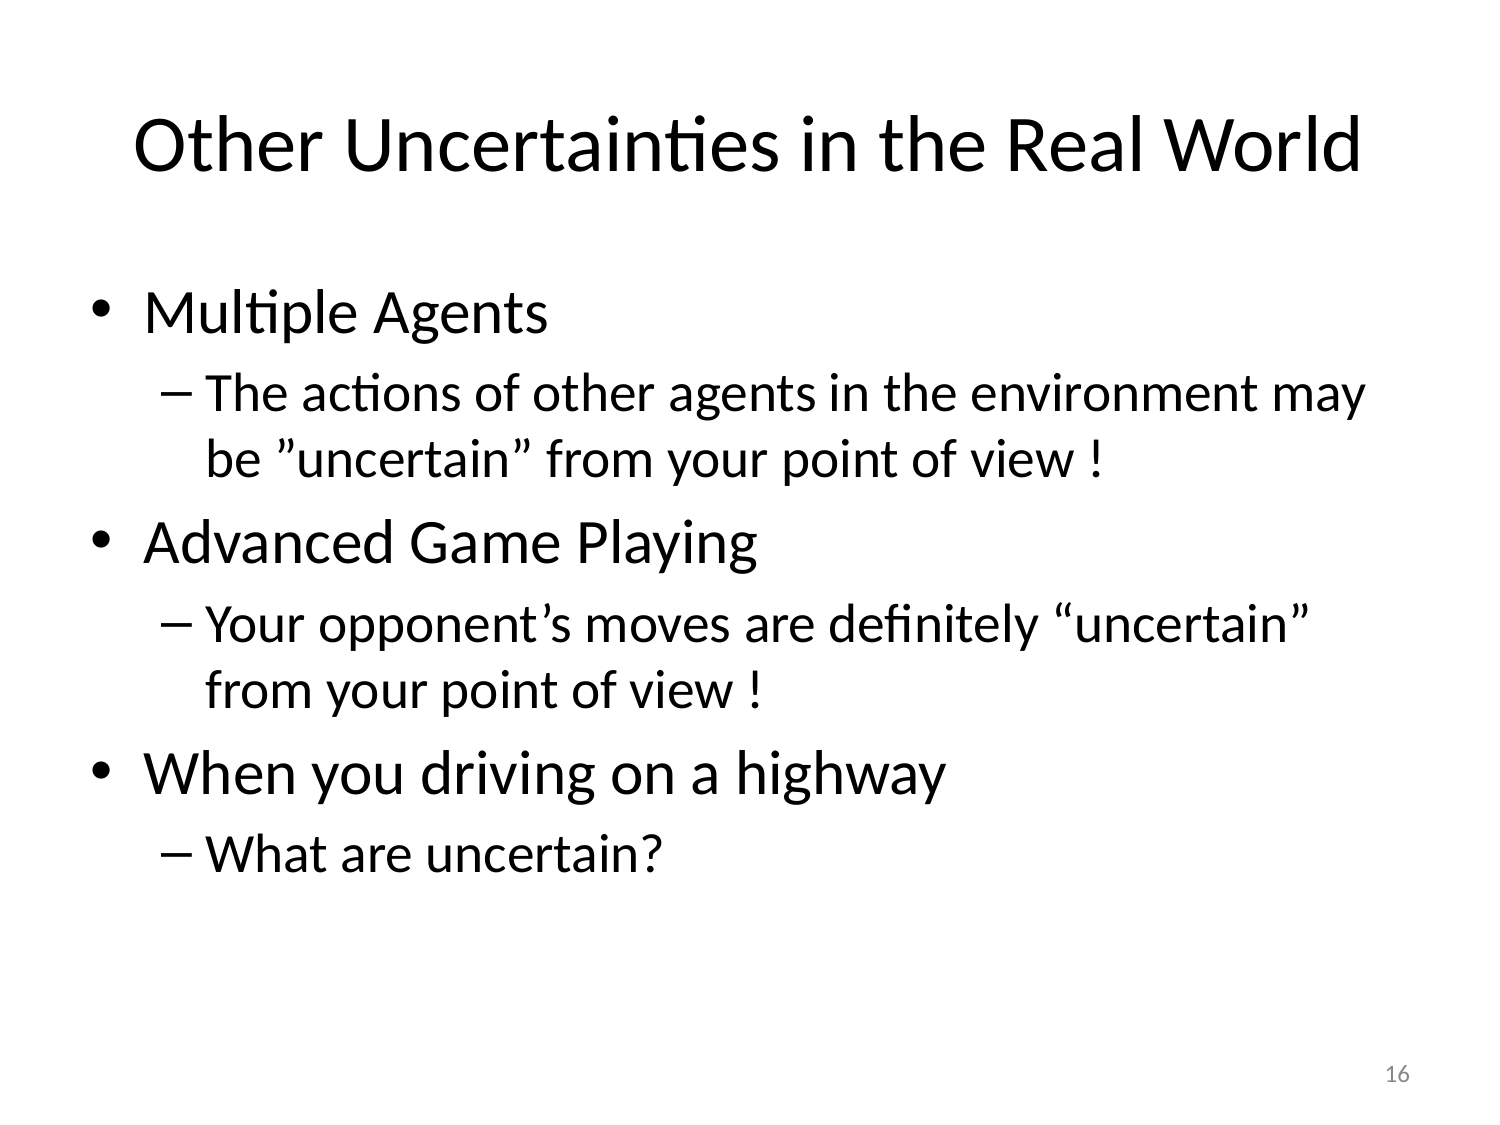

# Other Uncertainties in the Real World
Multiple Agents
The actions of other agents in the environment may be ”uncertain” from your point of view !
Advanced Game Playing
Your opponent’s moves are definitely “uncertain” from your point of view !
When you driving on a highway
What are uncertain?
16